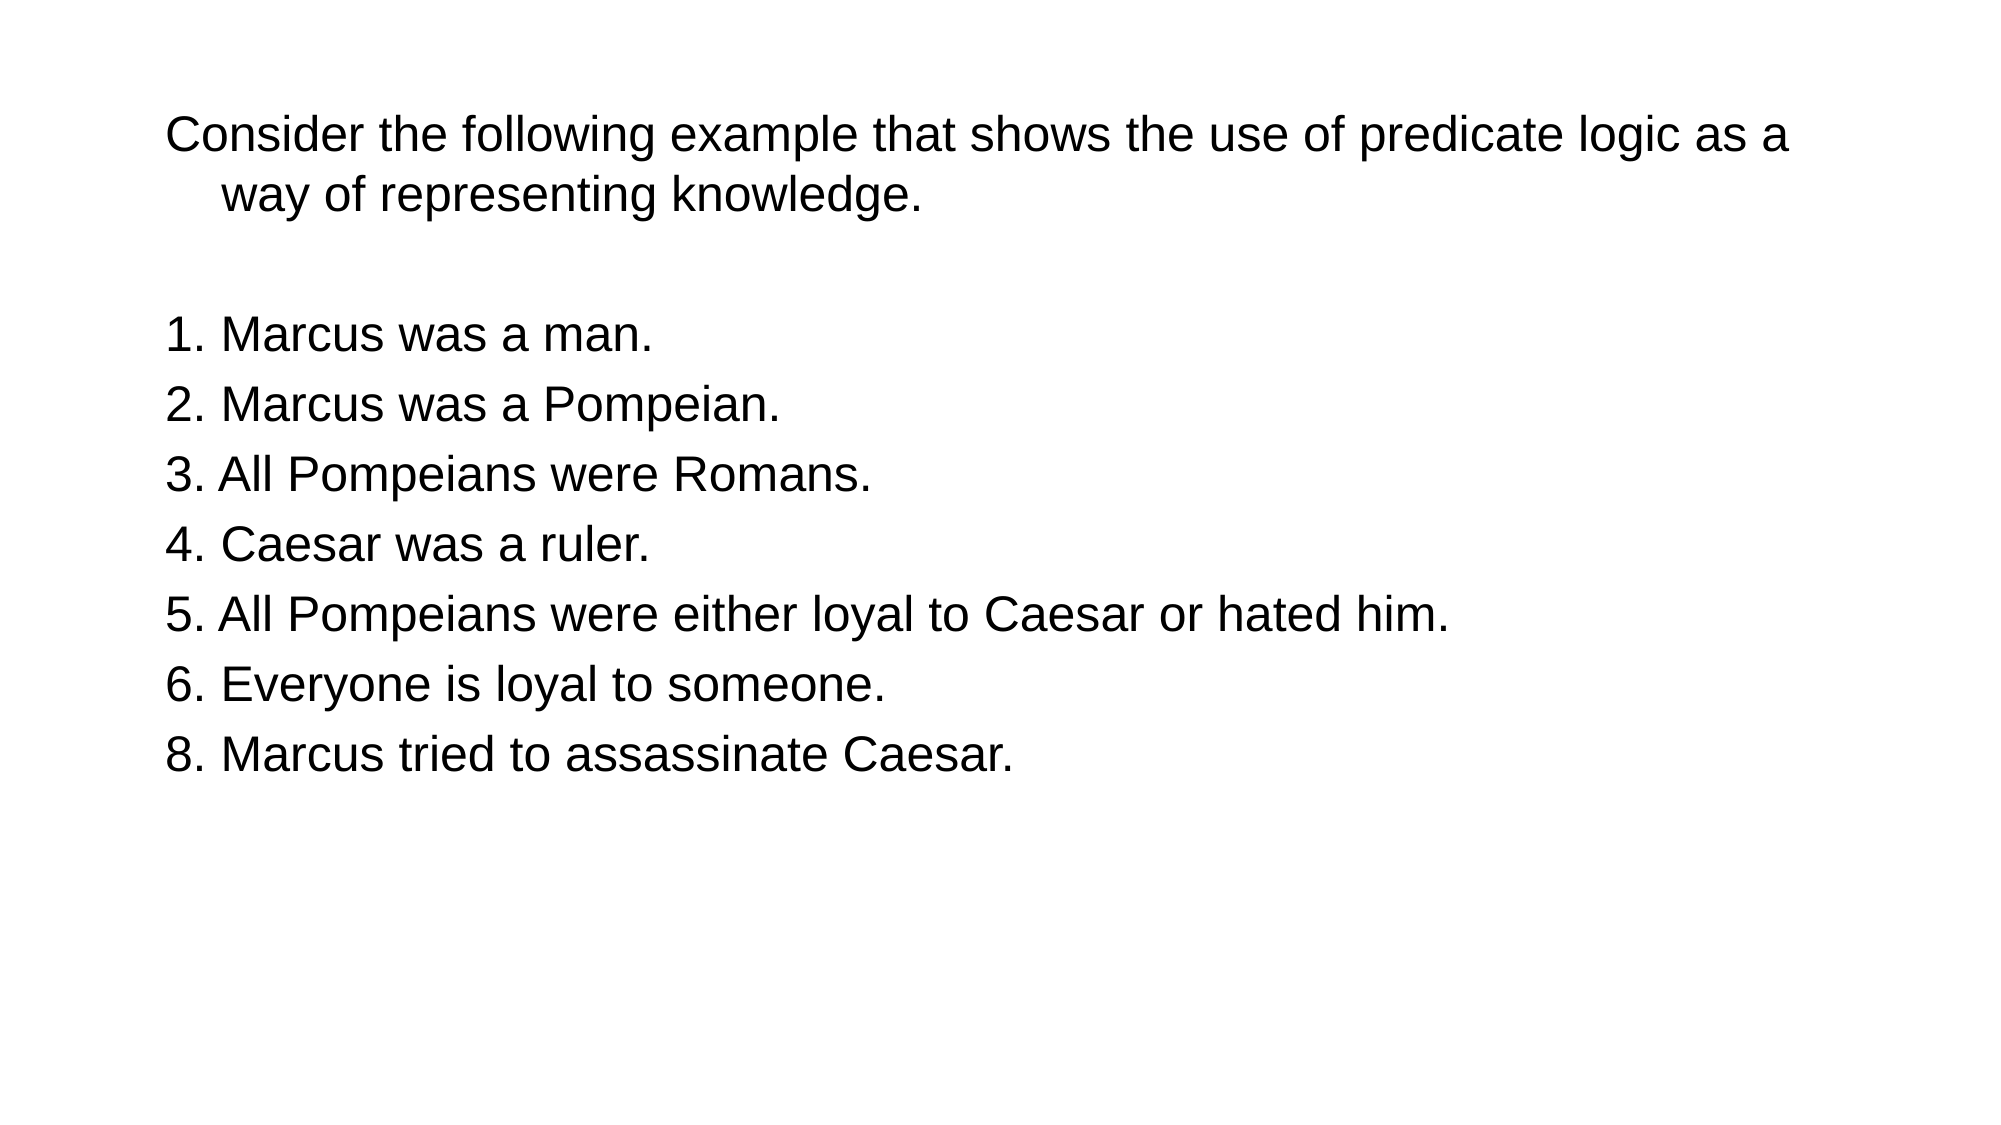

Consider the following example that shows the use of predicate logic as a way of representing knowledge.

1. Marcus was a man.
2. Marcus was a Pompeian.
3. All Pompeians were Romans.
4. Caesar was a ruler.
5. All Pompeians were either loyal to Caesar or hated him.
6. Everyone is loyal to someone.
8. Marcus tried to assassinate Caesar.